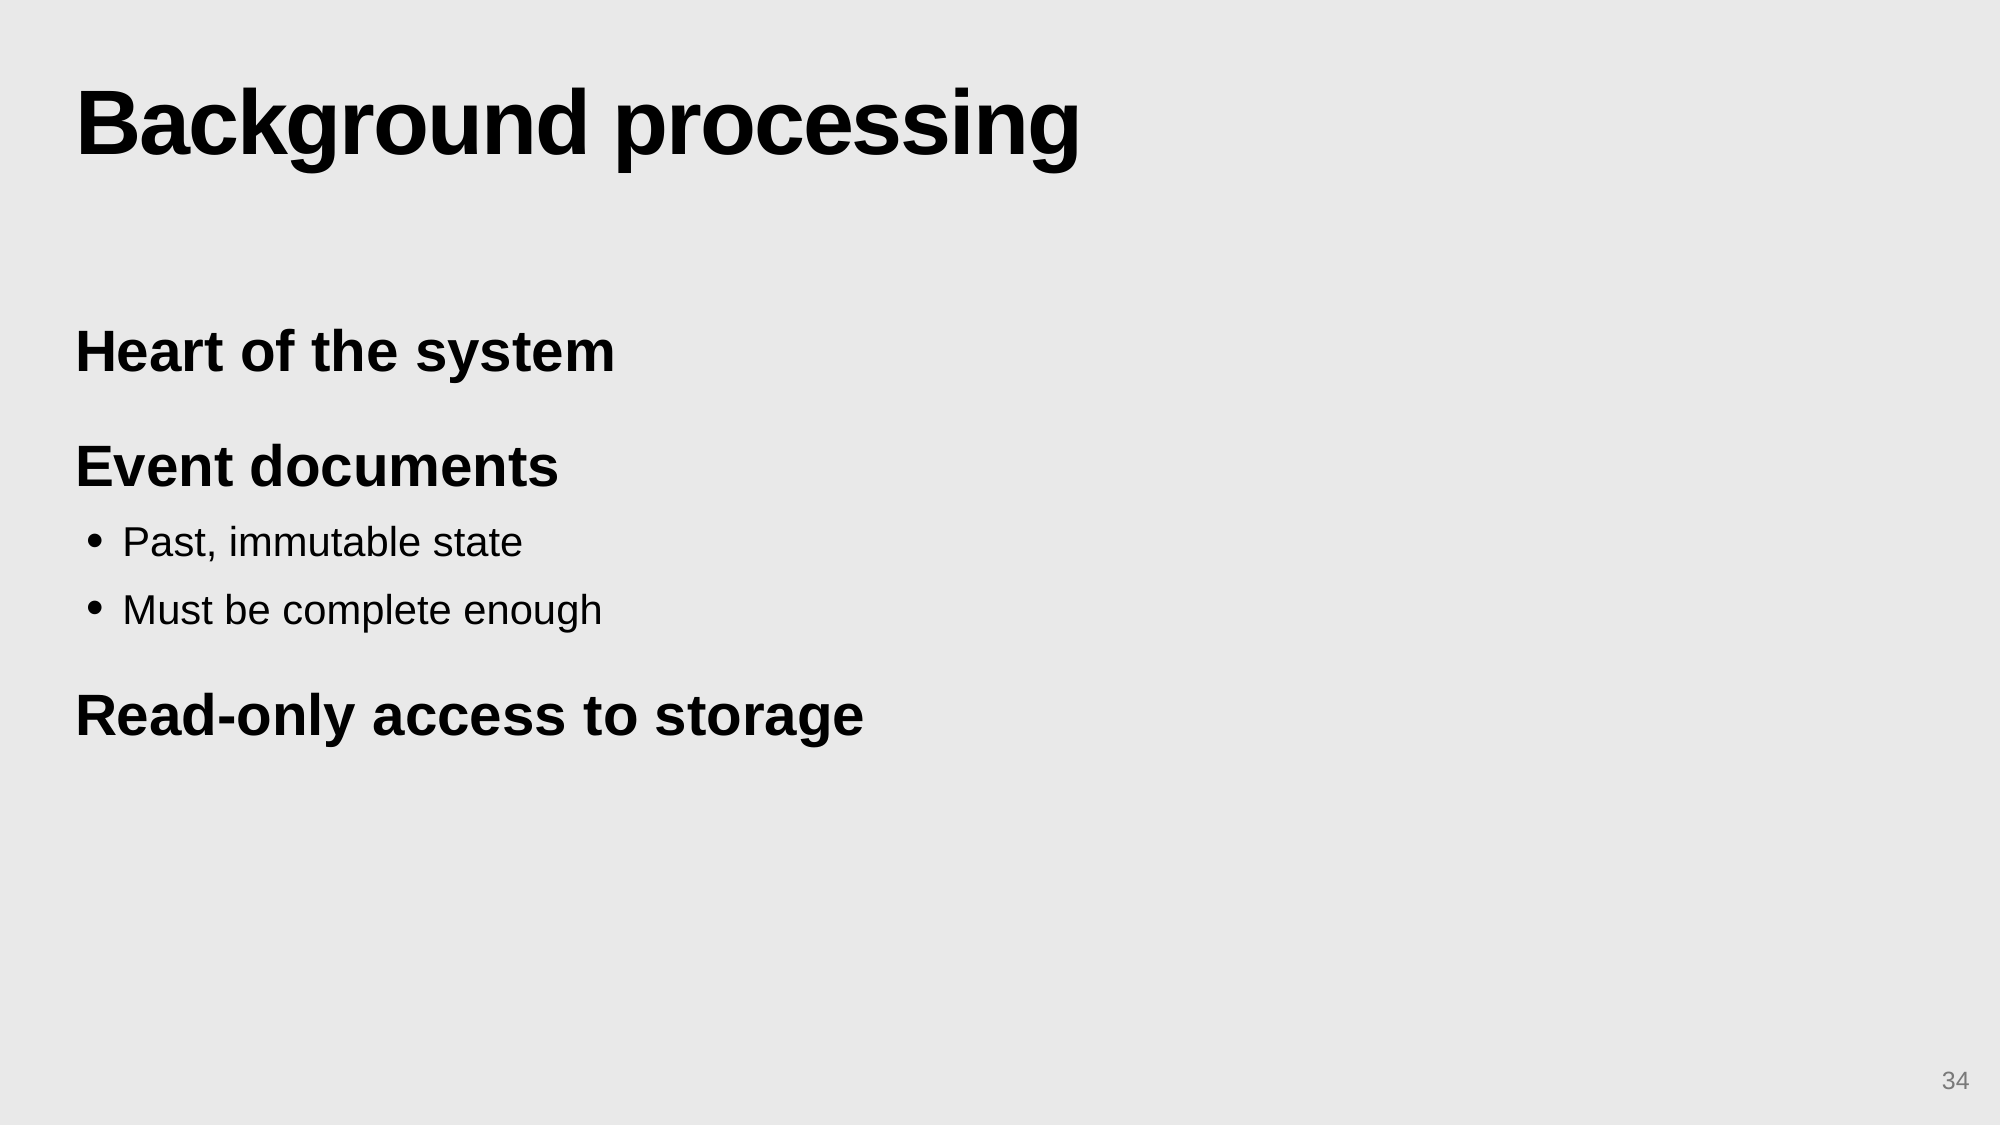

# Background processing
Heart of the system
Event documents
Past, immutable state
Must be complete enough
Read-only access to storage
34